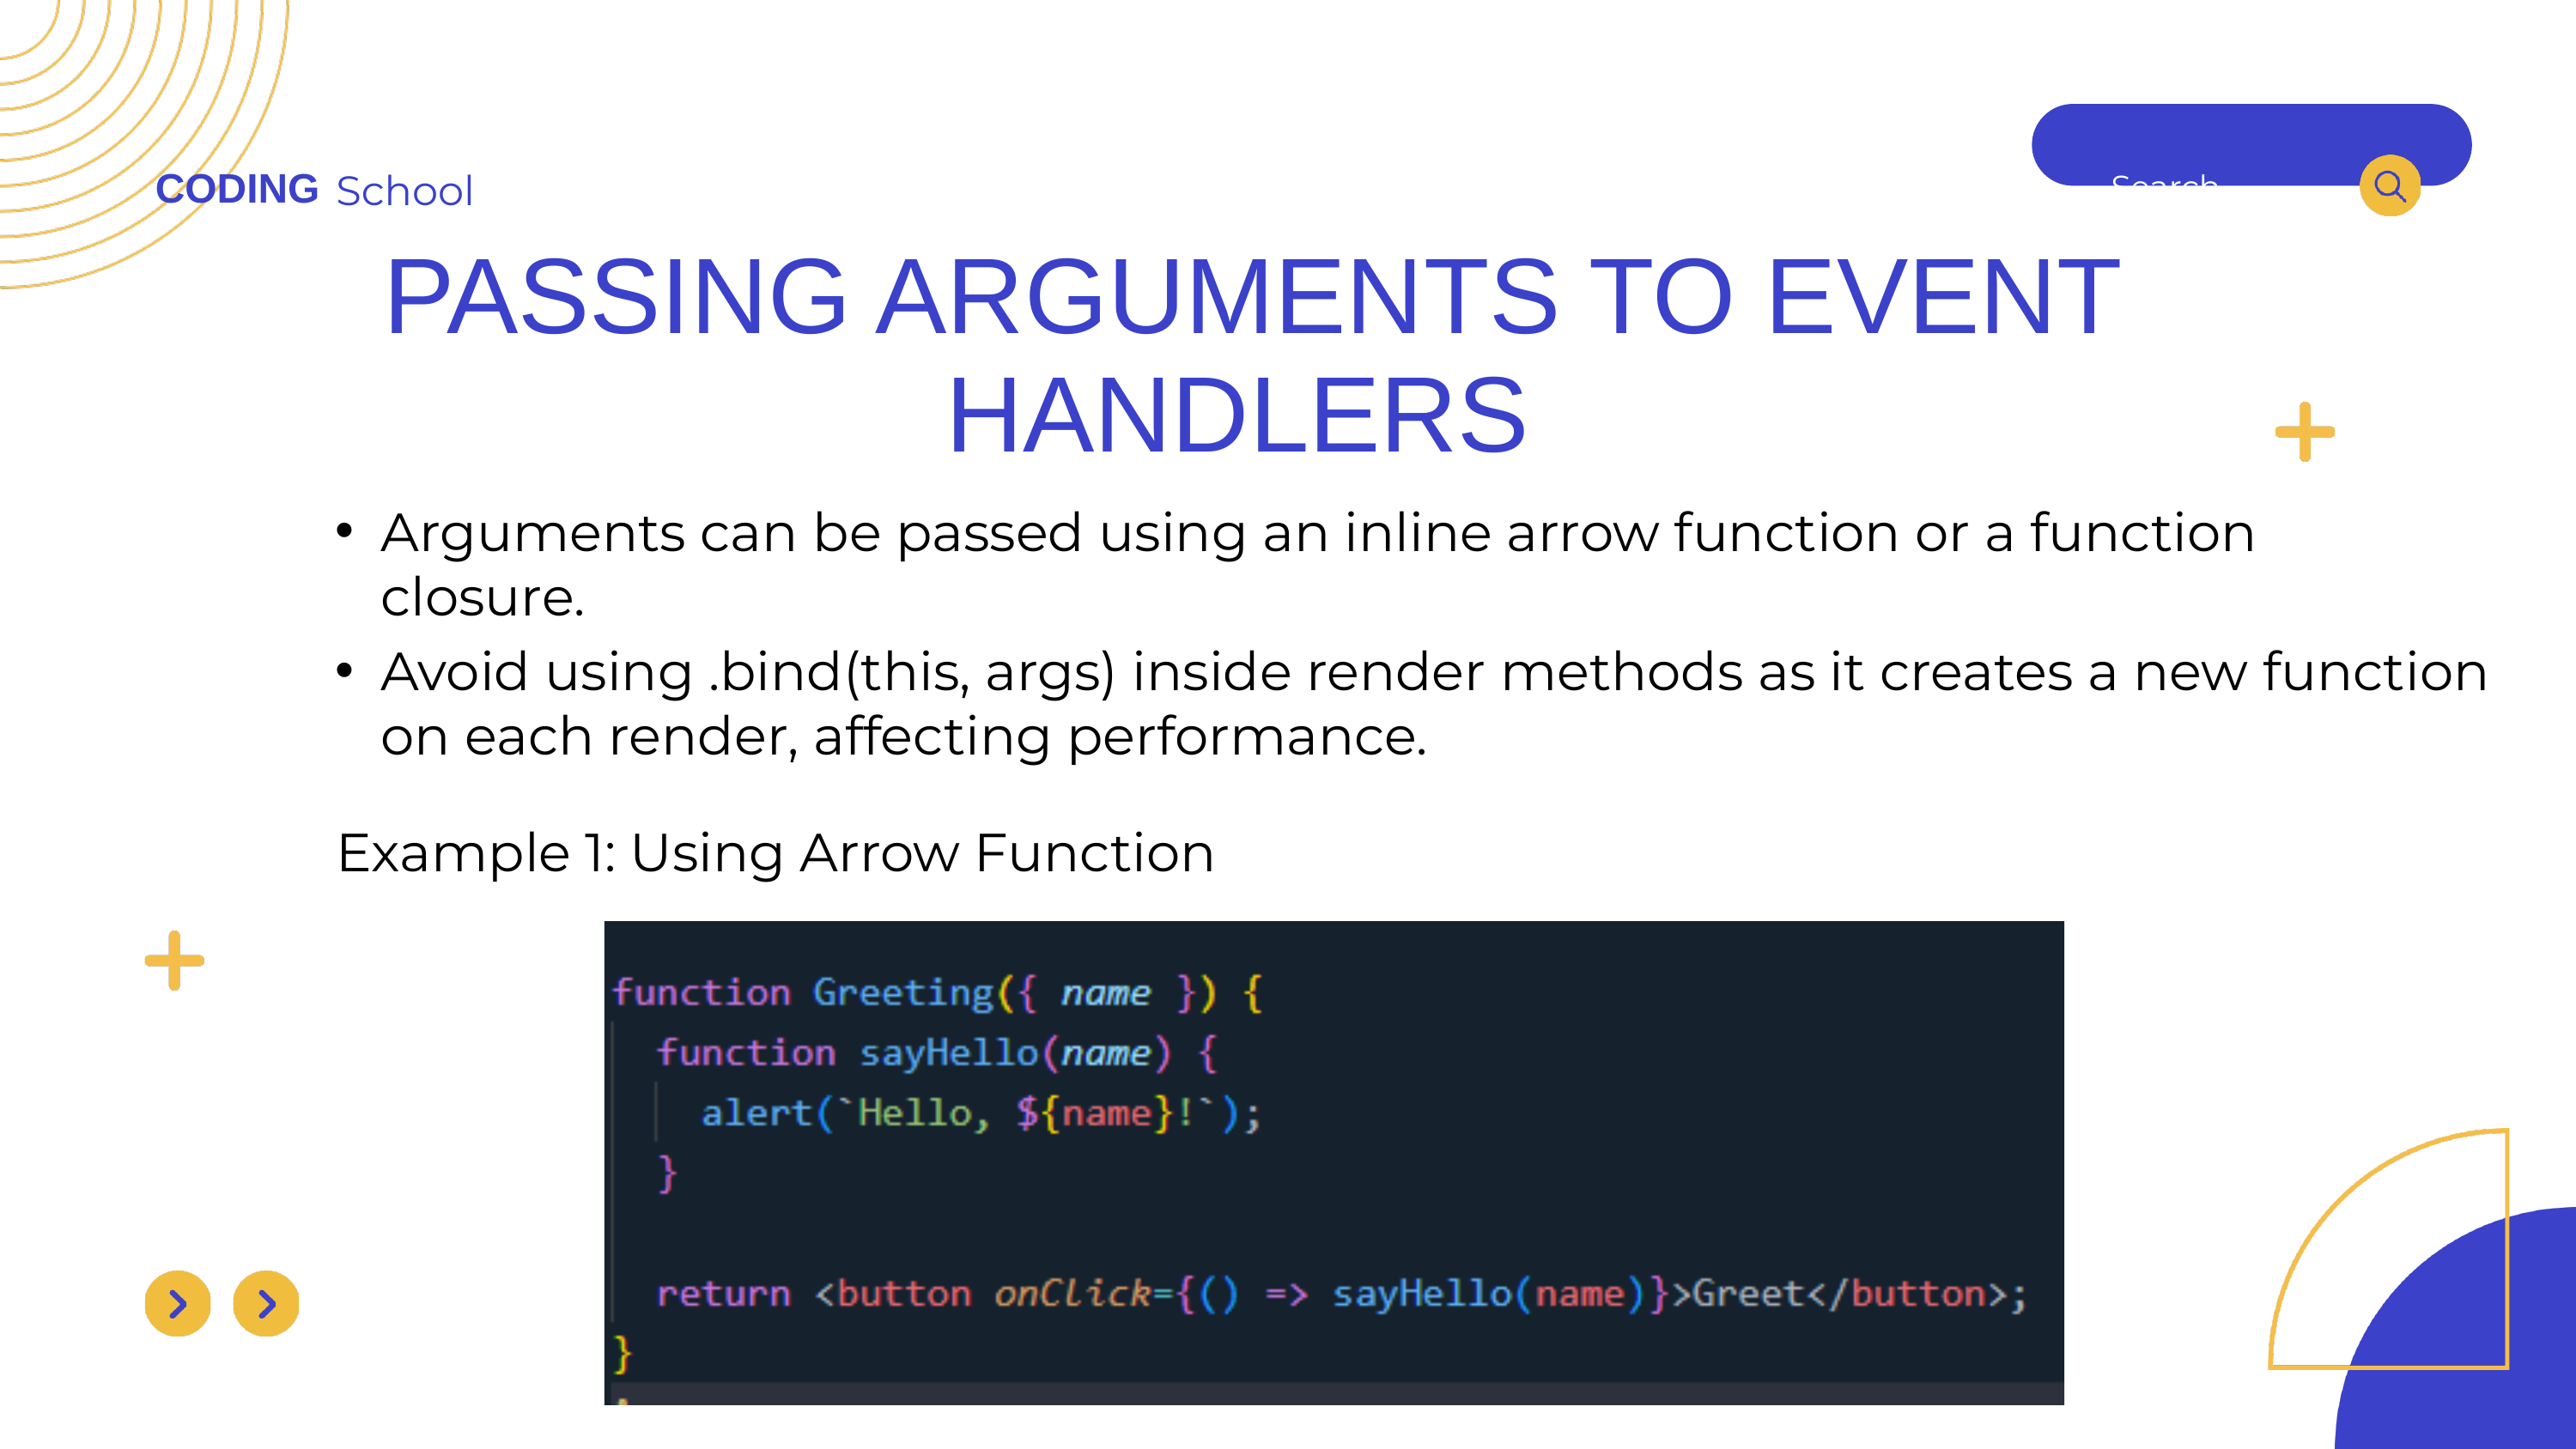

CODING

School
Search . . .

 PASSING ARGUMENTS TO EVENT HANDLERS

Arguments can be passed using an inline arrow function or a function closure.

Avoid using .bind(this, args) inside render methods as it creates a new function on each render, affecting performance.
Example 1: Using Arrow Function